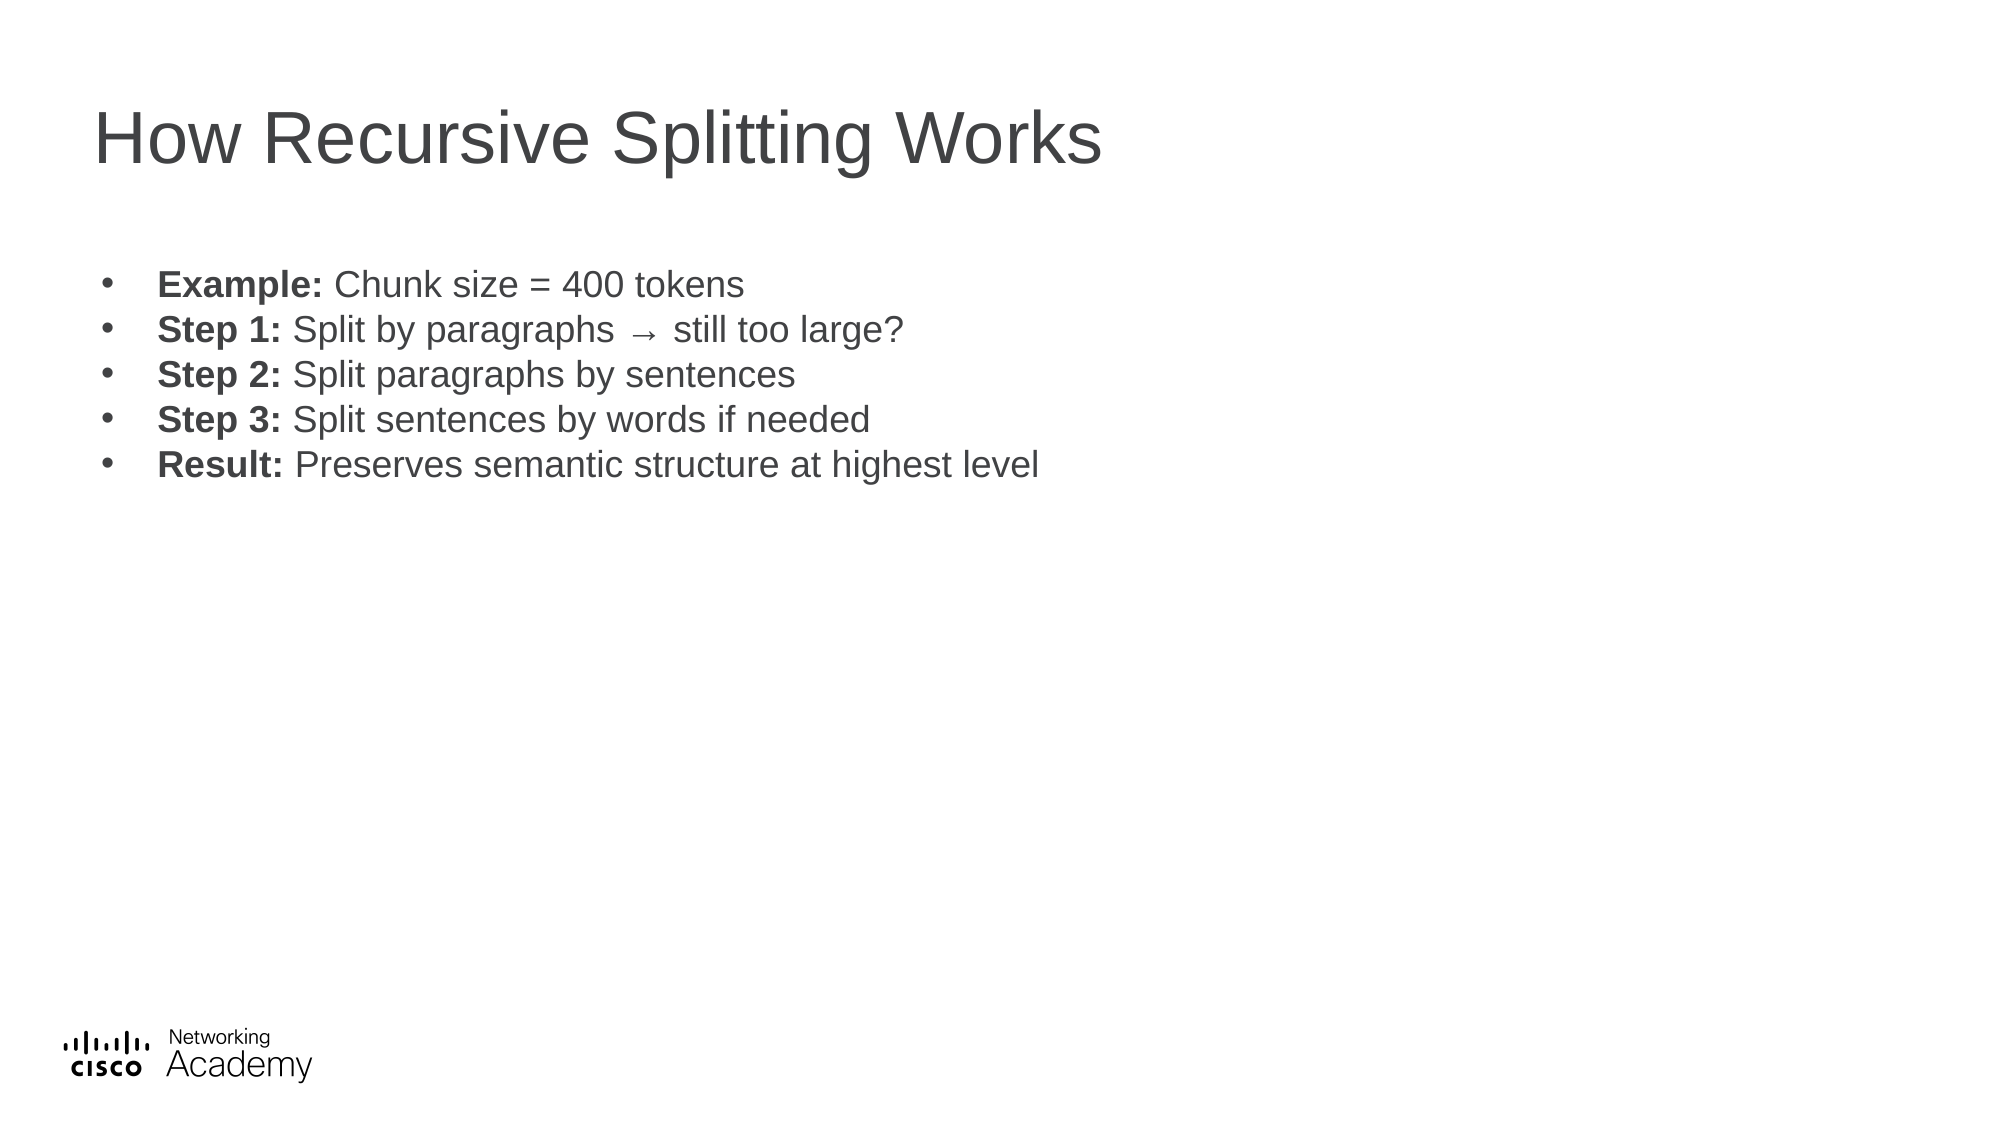

# How Recursive Splitting Works
Example: Chunk size = 400 tokens
Step 1: Split by paragraphs → still too large?
Step 2: Split paragraphs by sentences
Step 3: Split sentences by words if needed
Result: Preserves semantic structure at highest level